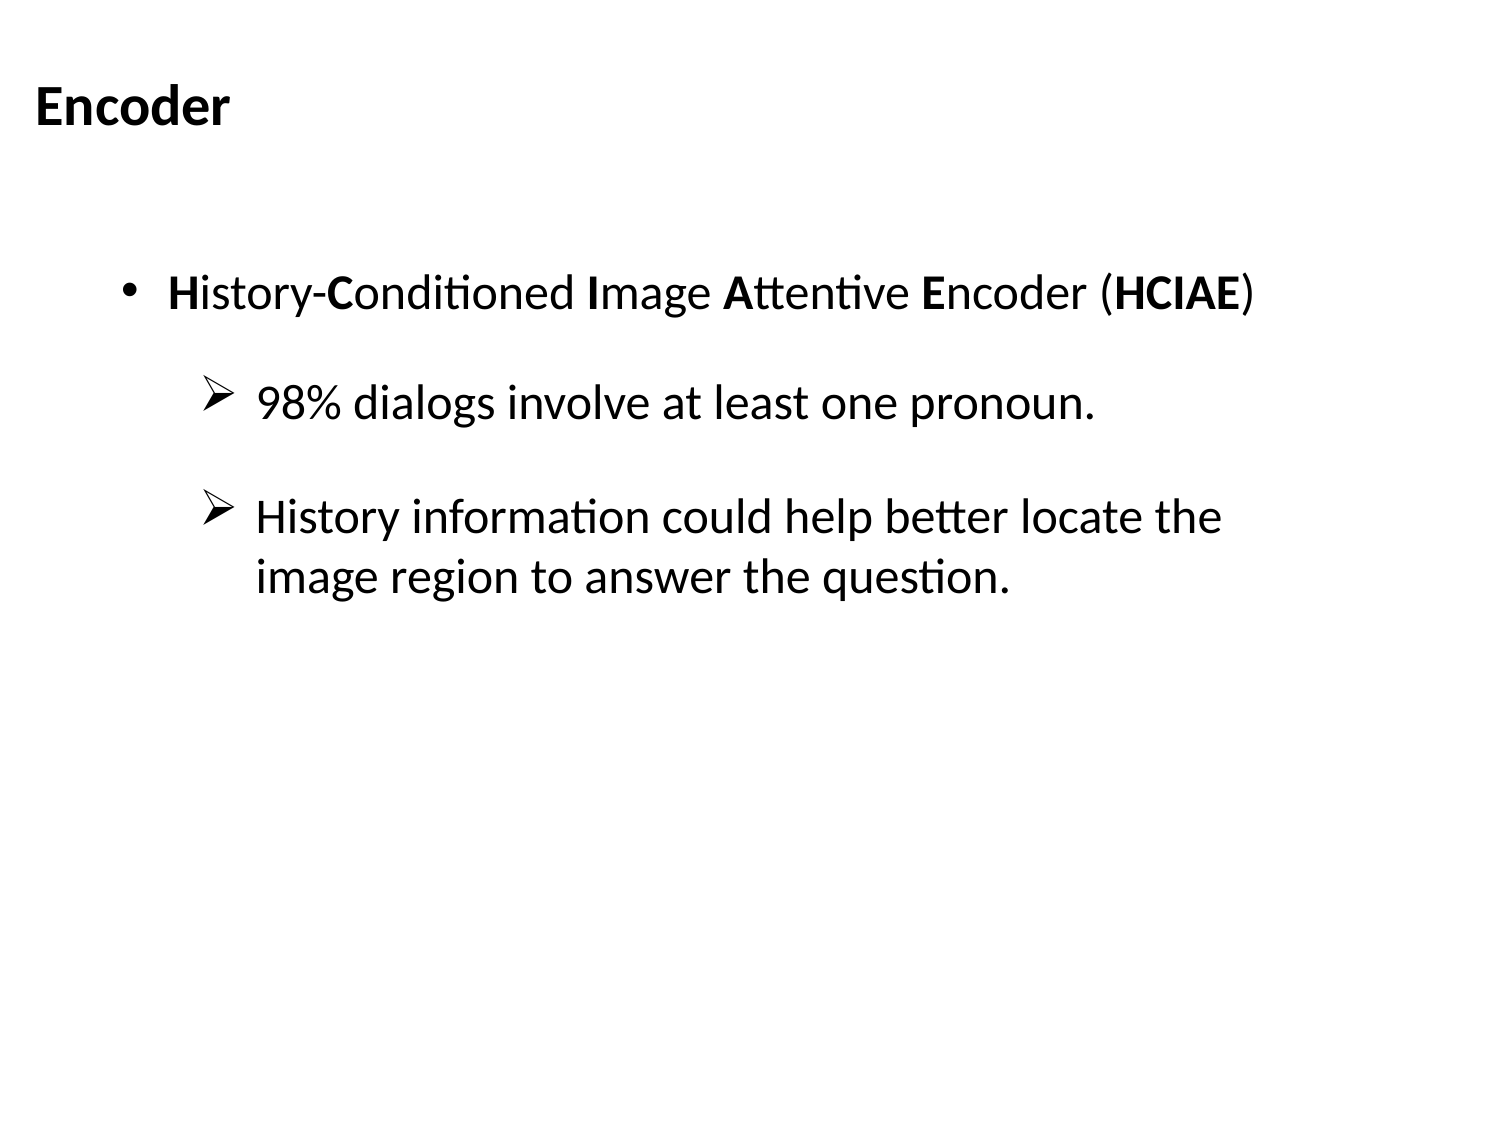

Encoder
History-Conditioned Image Attentive Encoder (HCIAE)
98% dialogs involve at least one pronoun.
History information could help better locate the image region to answer the question.